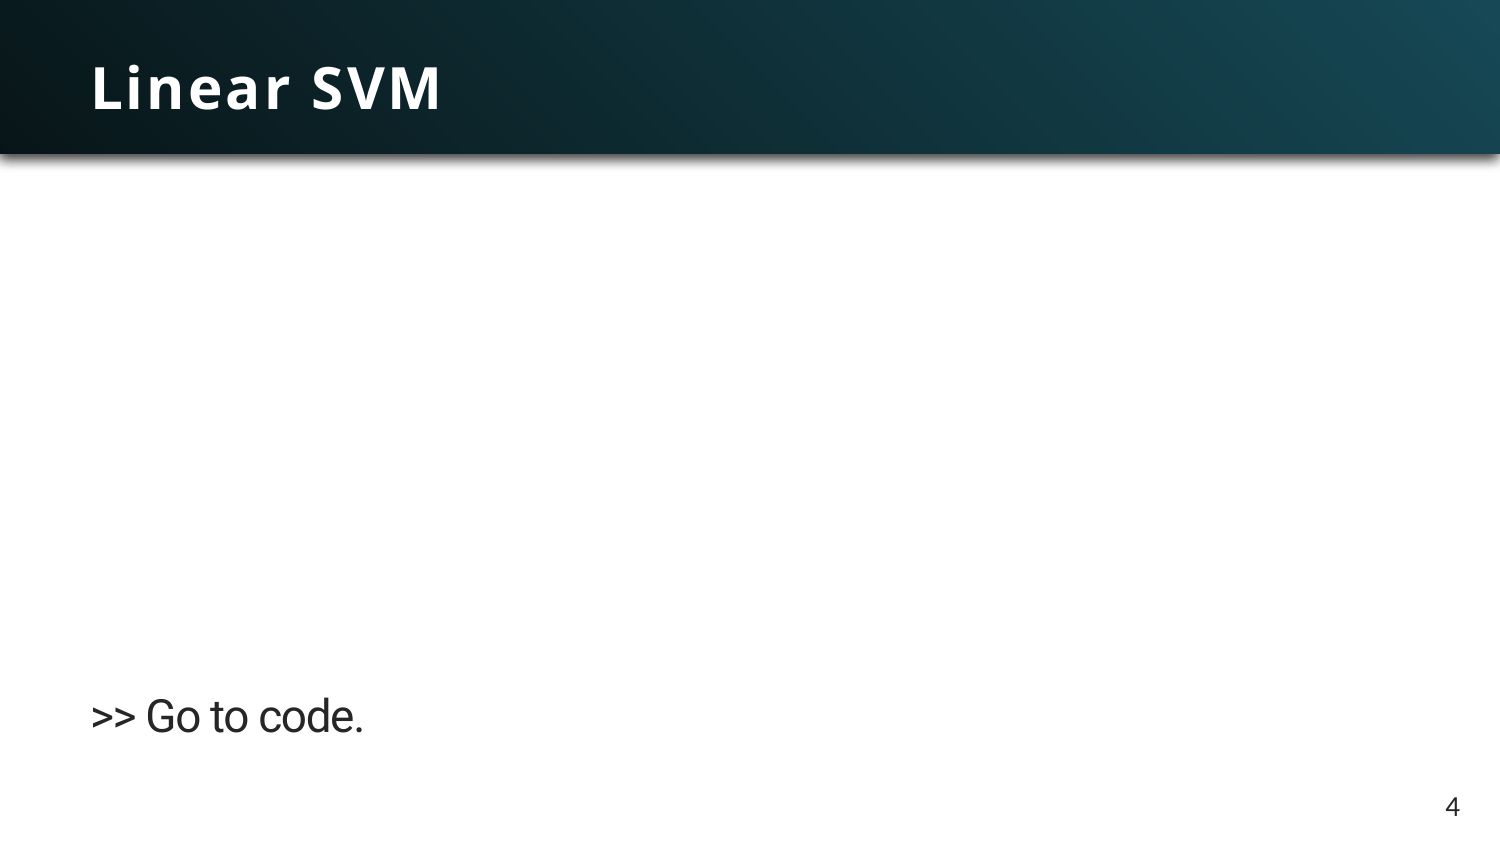

# Linear SVM

>> Go to code.
4